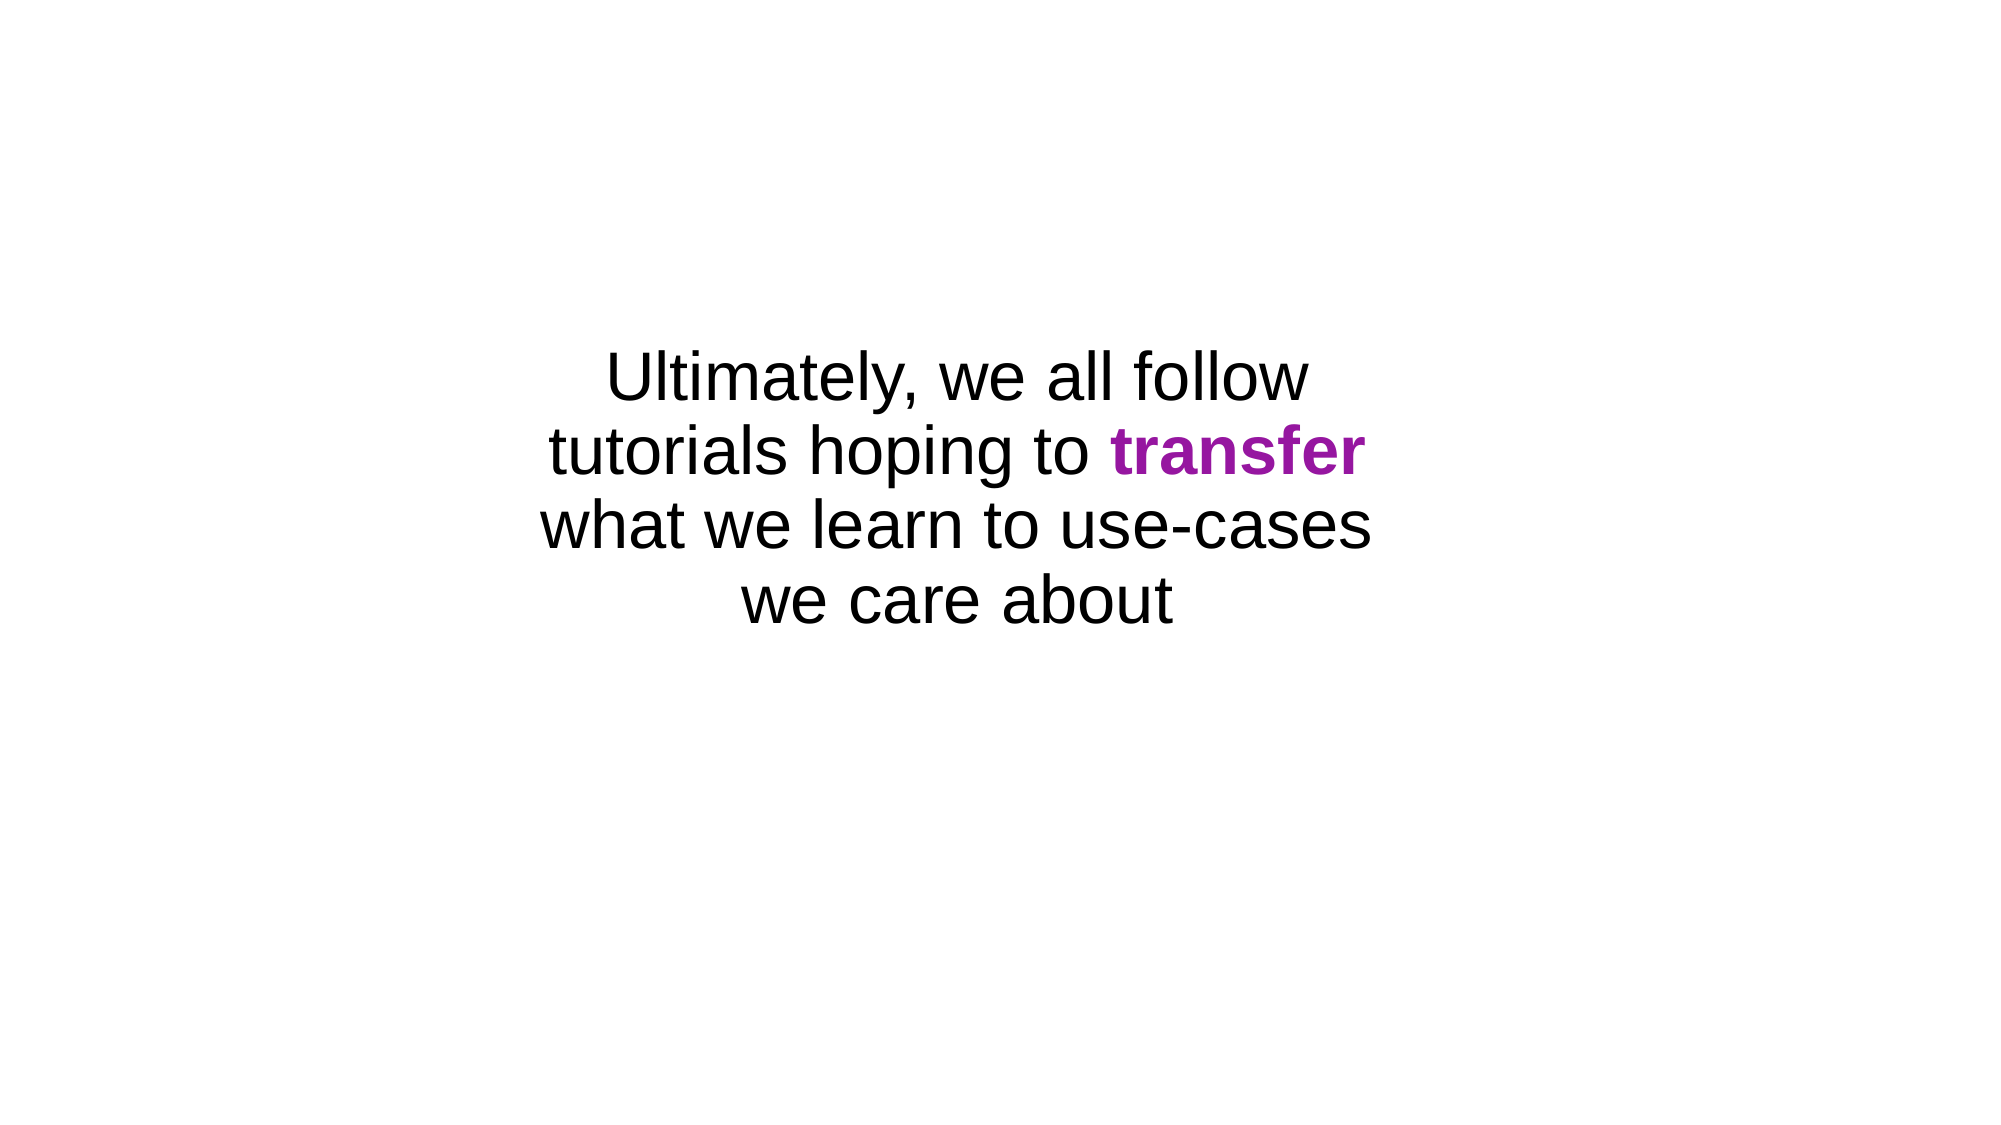

# Ultimately, we all follow tutorials hoping to transfer what we learn to use-cases we care about